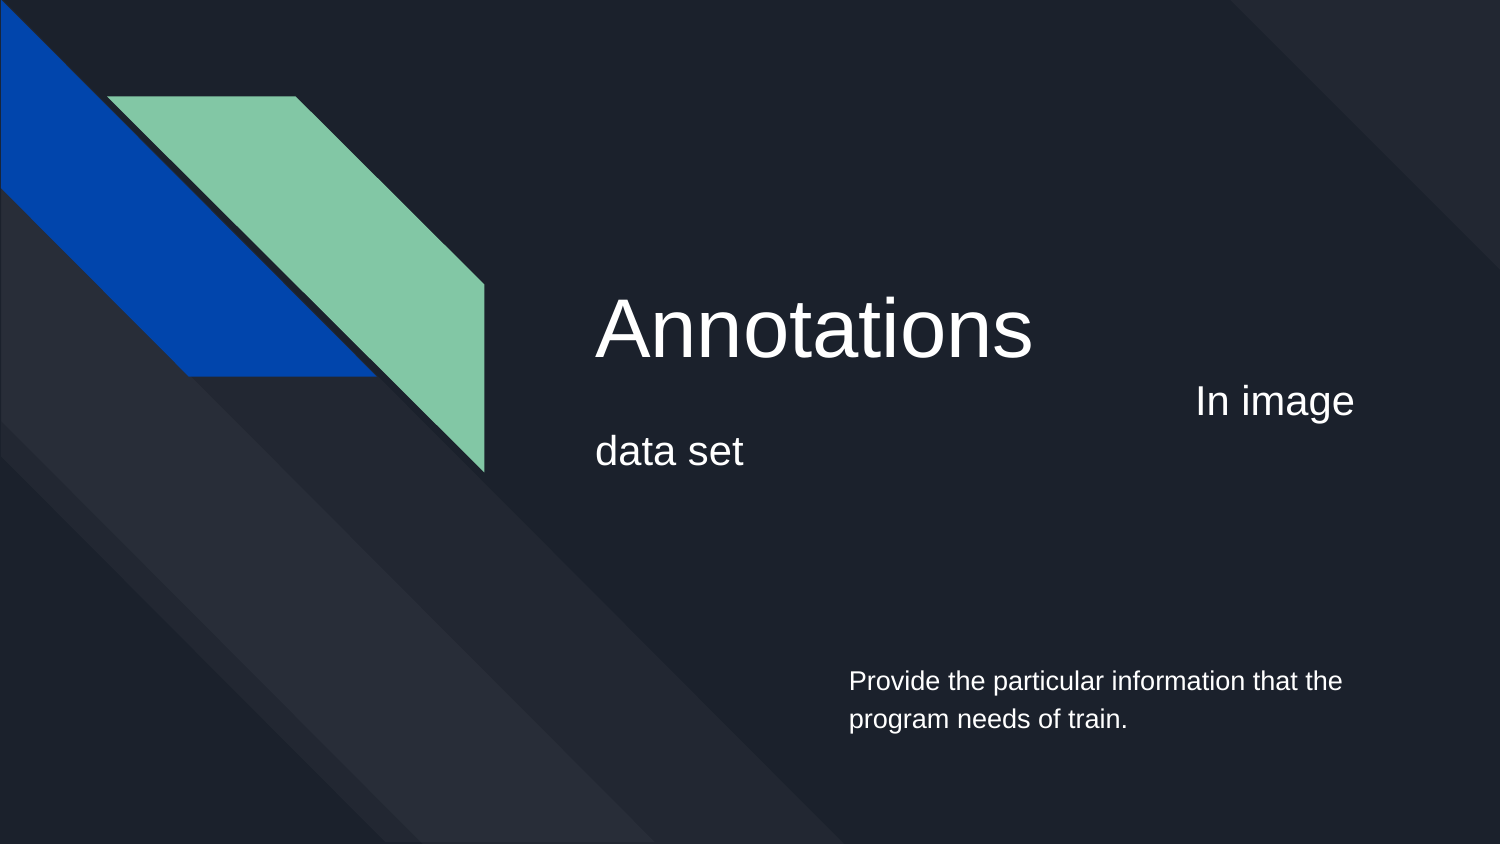

# Annotations
				In image data set
Provide the particular information that the program needs of train.